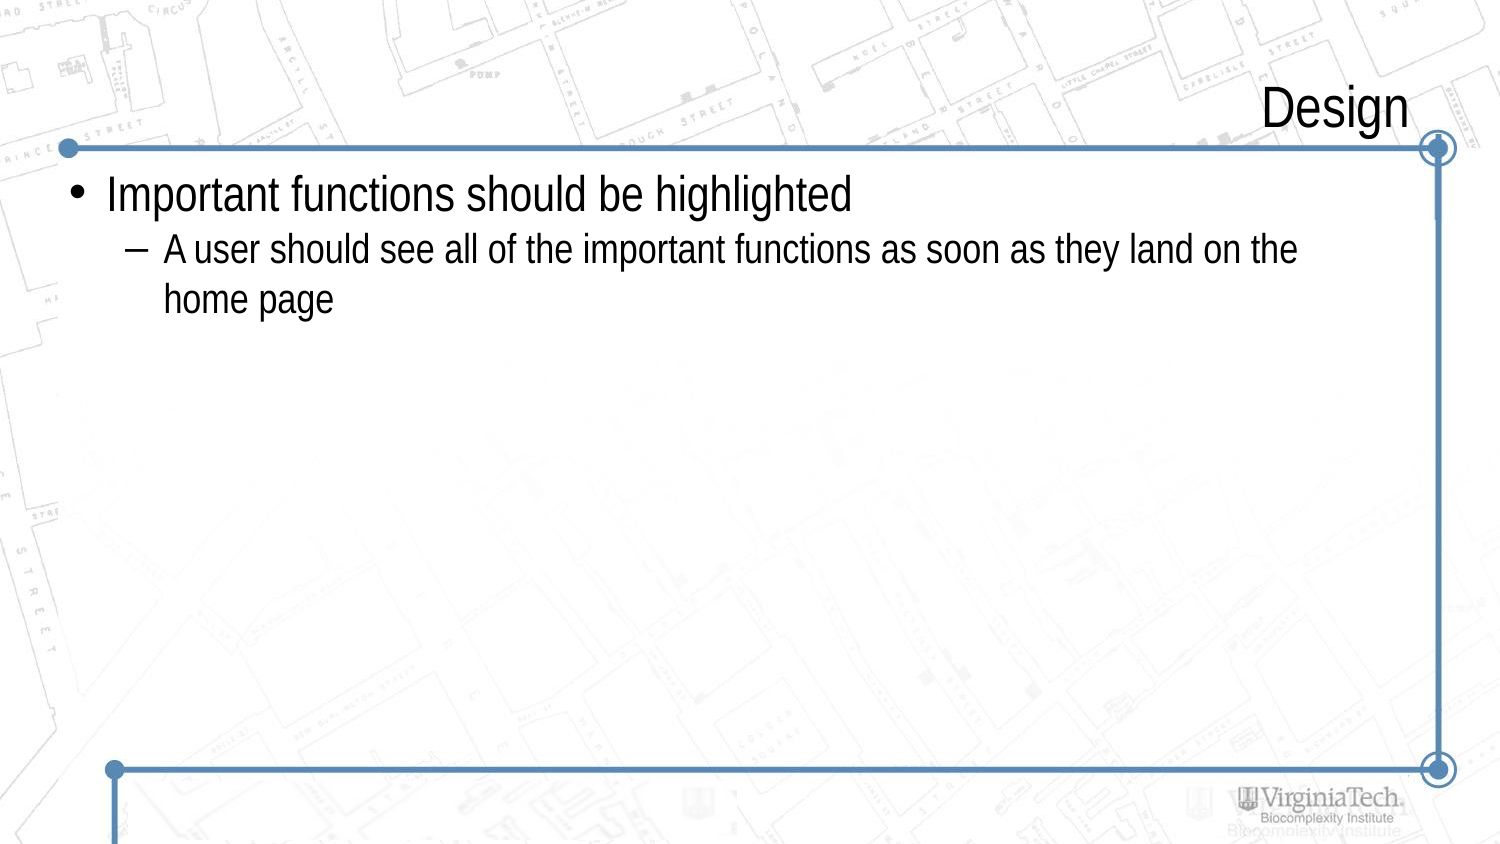

# Design
Important functions should be highlighted
A user should see all of the important functions as soon as they land on the home page